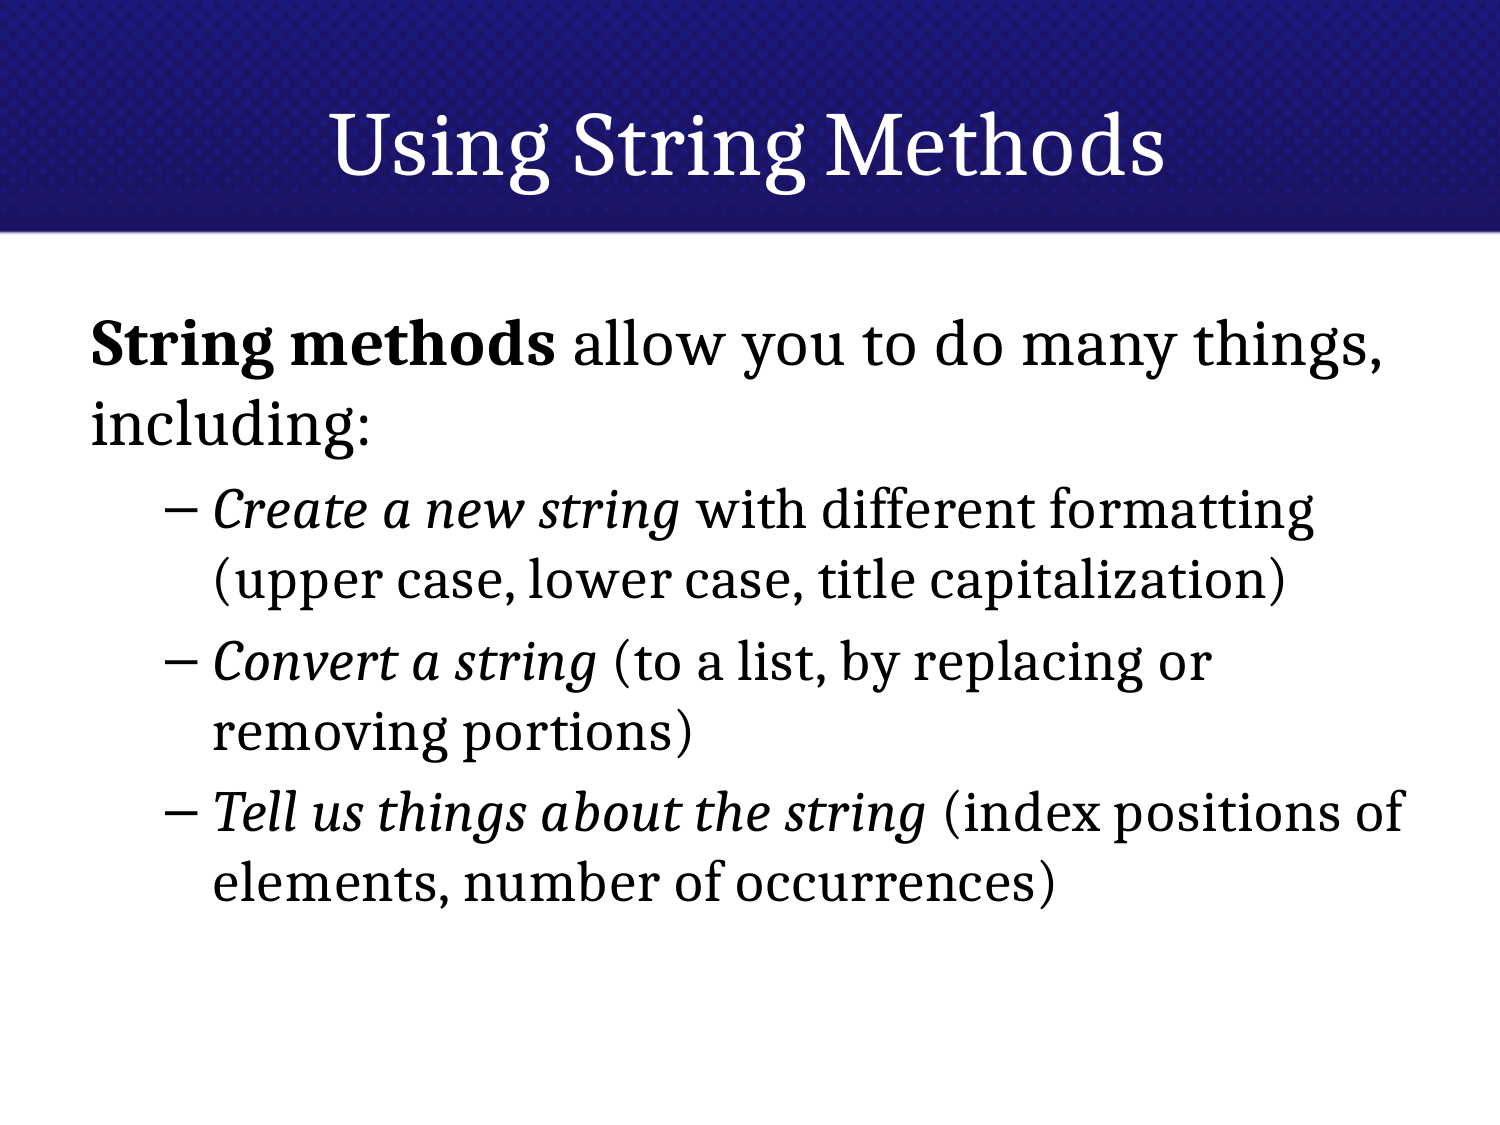

# Using String Methods
String methods allow you to do many things, including:
Create a new string with different formatting (upper case, lower case, title capitalization)
Convert a string (to a list, by replacing or removing portions)
Tell us things about the string (index positions of elements, number of occurrences)